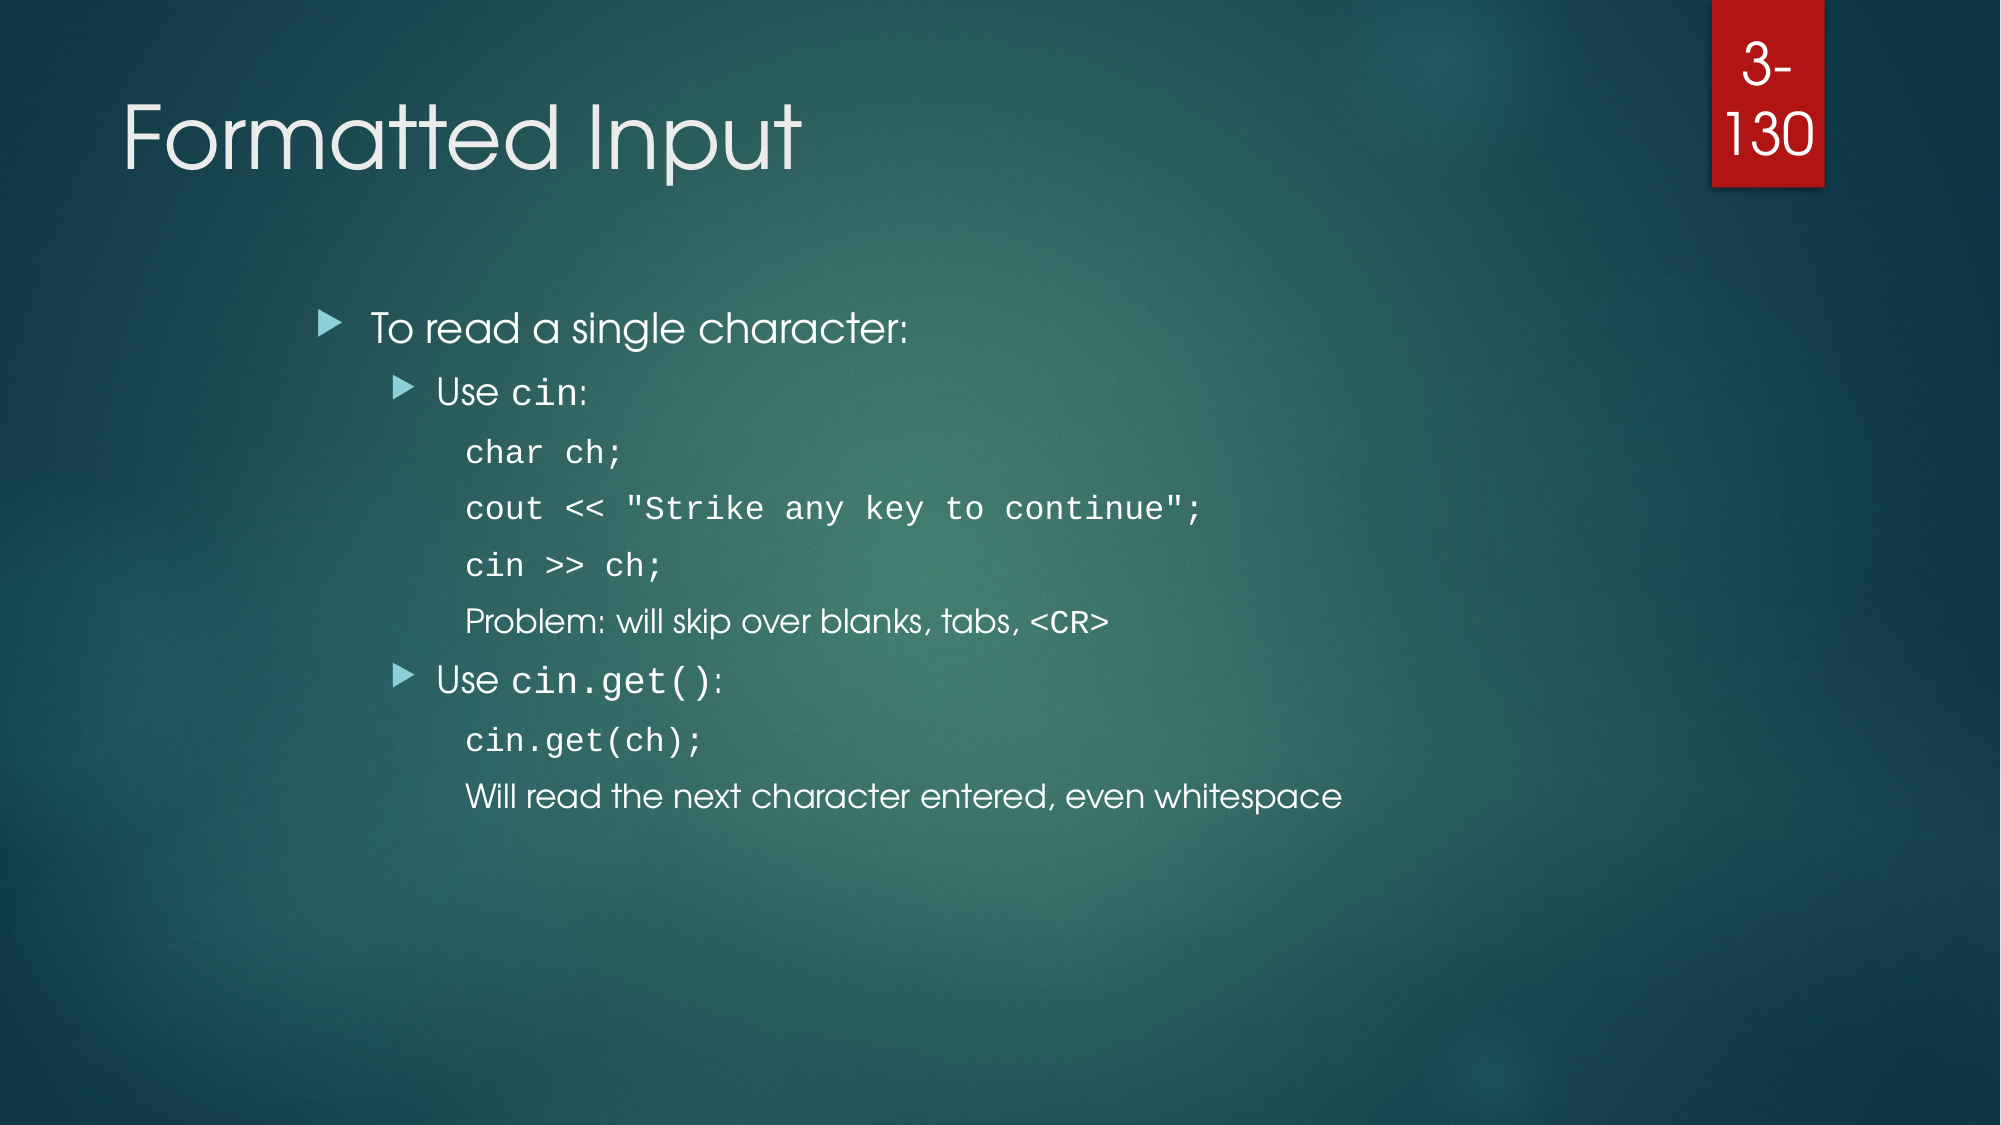

3-130
# Formatted Input
To read a single character:
Use cin:
char ch;
cout << "Strike any key to continue";
cin >> ch;
Problem: will skip over blanks, tabs, <CR>
Use cin.get():
cin.get(ch);
Will read the next character entered, even whitespace